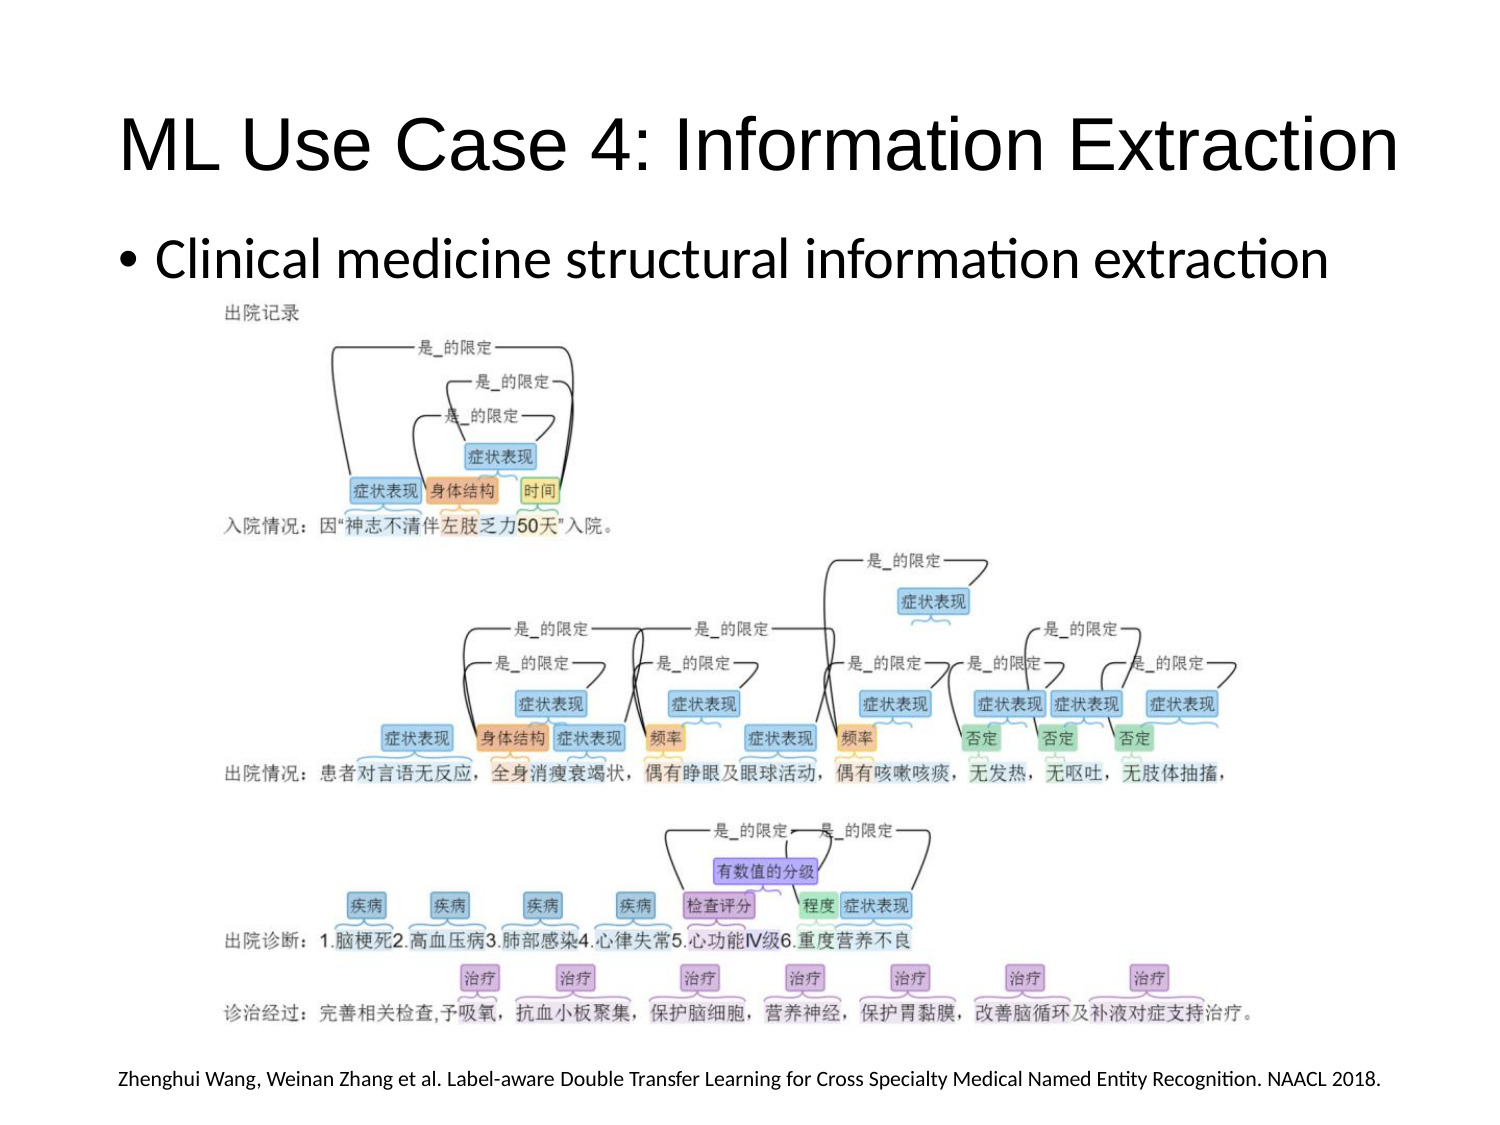

ML Use Case 4: Information Extraction
• Clinical medicine structural information extraction
Zhenghui Wang, Weinan Zhang et al. Label-aware Double Transfer Learning for Cross Specialty Medical Named Entity Recognition. NAACL 2018.